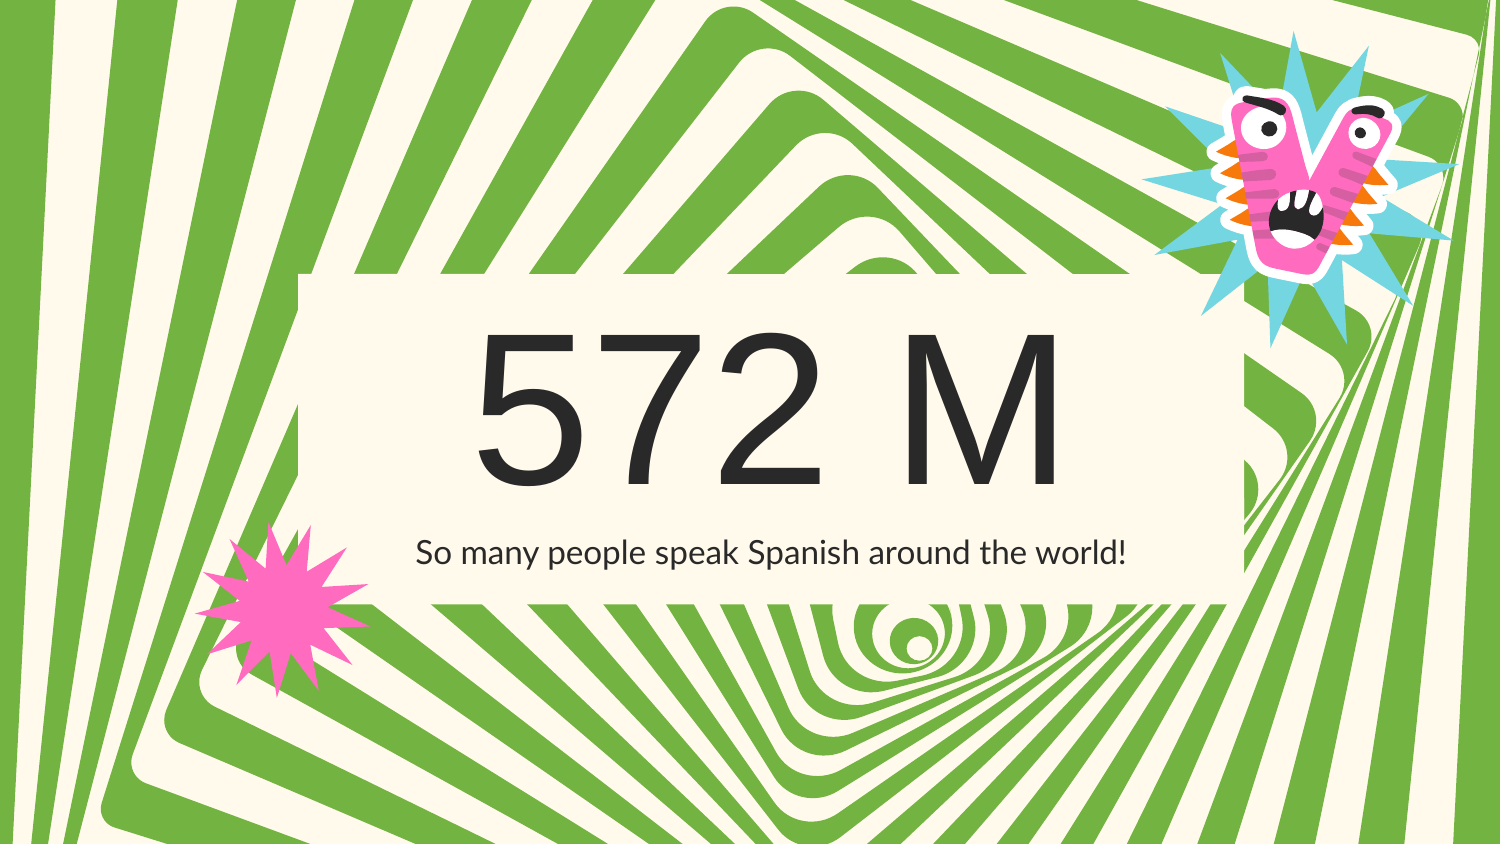

# 572 M
So many people speak Spanish around the world!